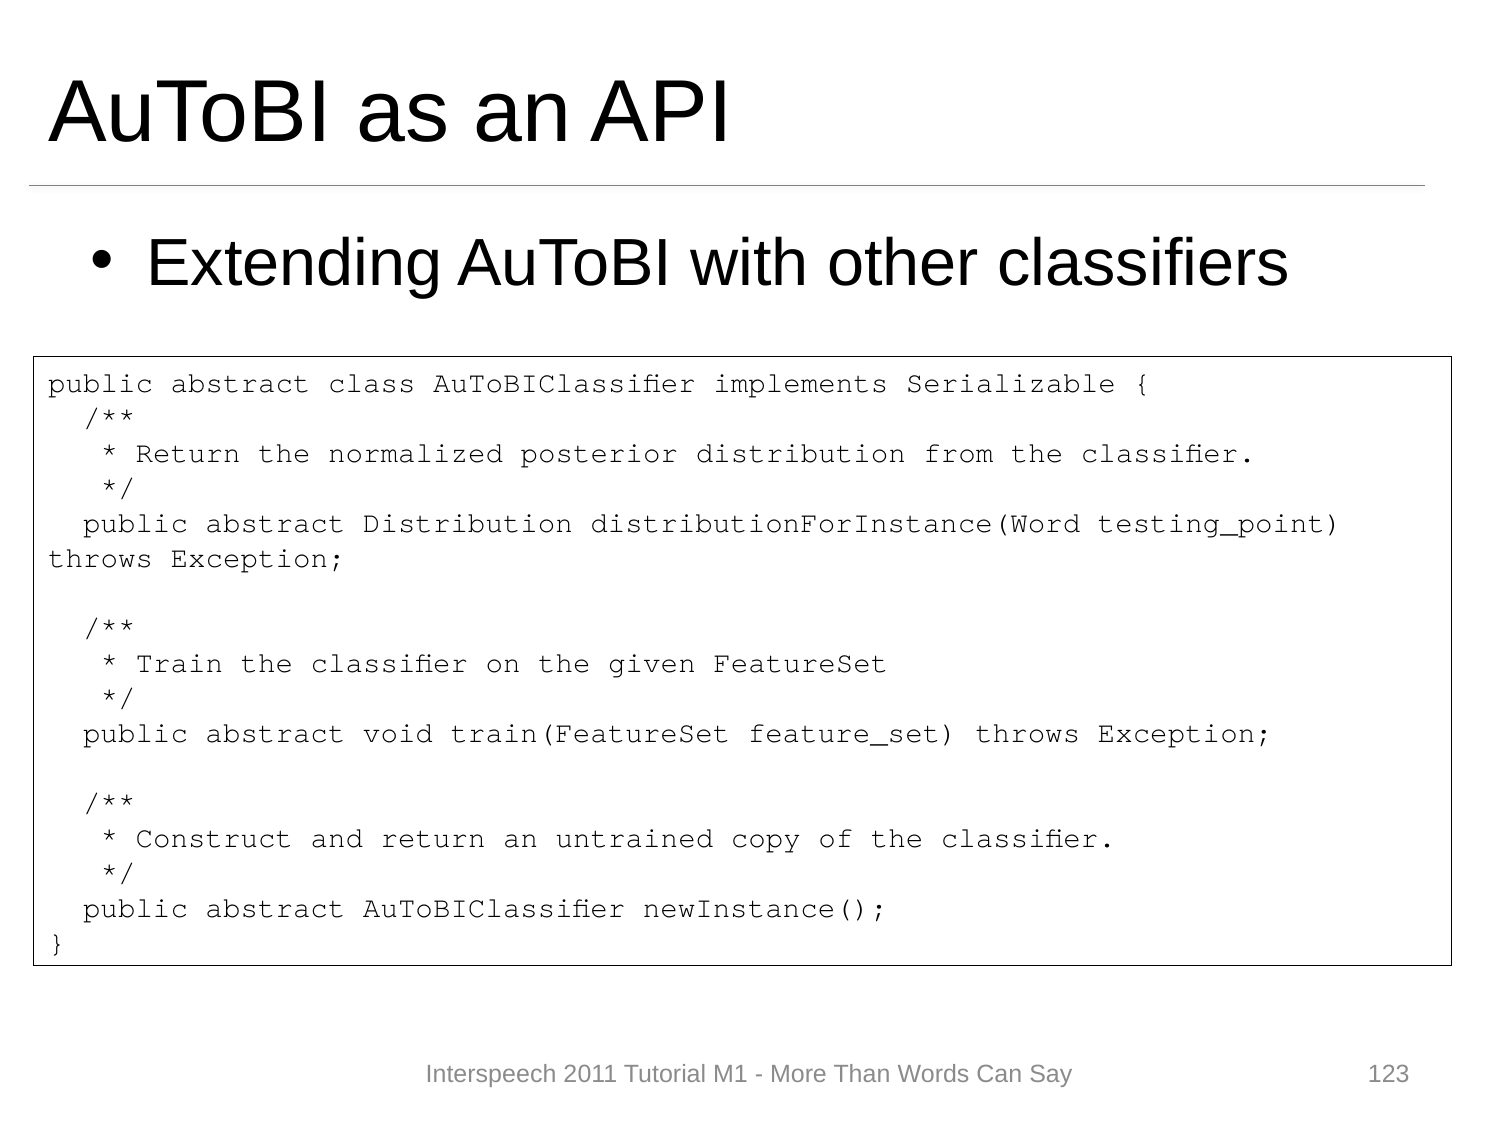

# AuToBI as an API
Extending AuToBI with other classifiers

public abstract class AuToBIClassifier implements Serializable {
  /**
   * Return the normalized posterior distribution from the classifier.
   */
  public abstract Distribution distributionForInstance(Word testing_point) throws Exception;

  /**
   * Train the classifier on the given FeatureSet
   */
  public abstract void train(FeatureSet feature_set) throws Exception;

  /**
   * Construct and return an untrained copy of the classifier.
   */
  public abstract AuToBIClassifier newInstance();
}
Interspeech 2011 Tutorial M1 - More Than Words Can Say
123